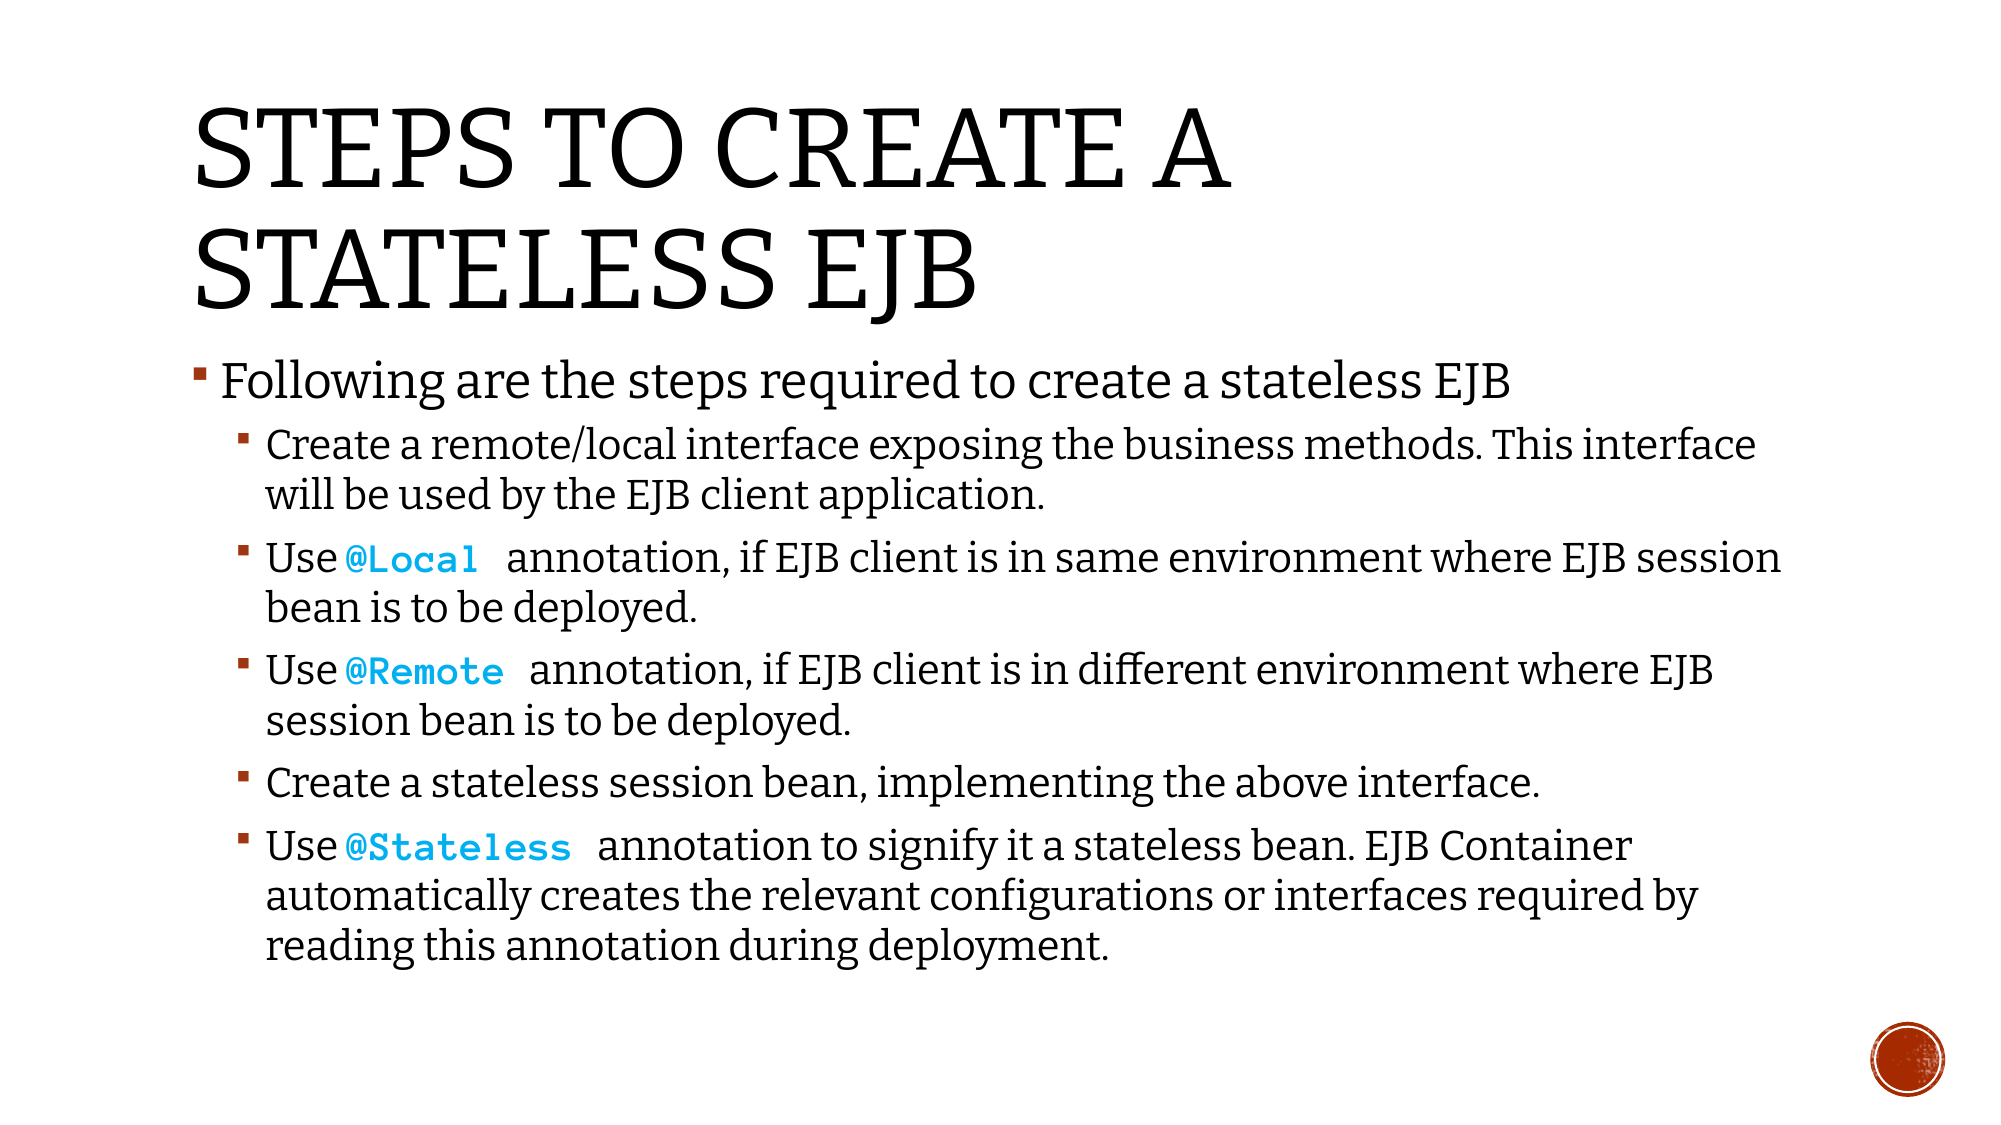

# Steps to Create a Stateless EJB
Following are the steps required to create a stateless EJB
Create a remote/local interface exposing the business methods. This interface will be used by the EJB client application.
Use @Local annotation, if EJB client is in same environment where EJB session bean is to be deployed.
Use @Remote annotation, if EJB client is in different environment where EJB session bean is to be deployed.
Create a stateless session bean, implementing the above interface.
Use @Stateless annotation to signify it a stateless bean. EJB Container automatically creates the relevant configurations or interfaces required by reading this annotation during deployment.